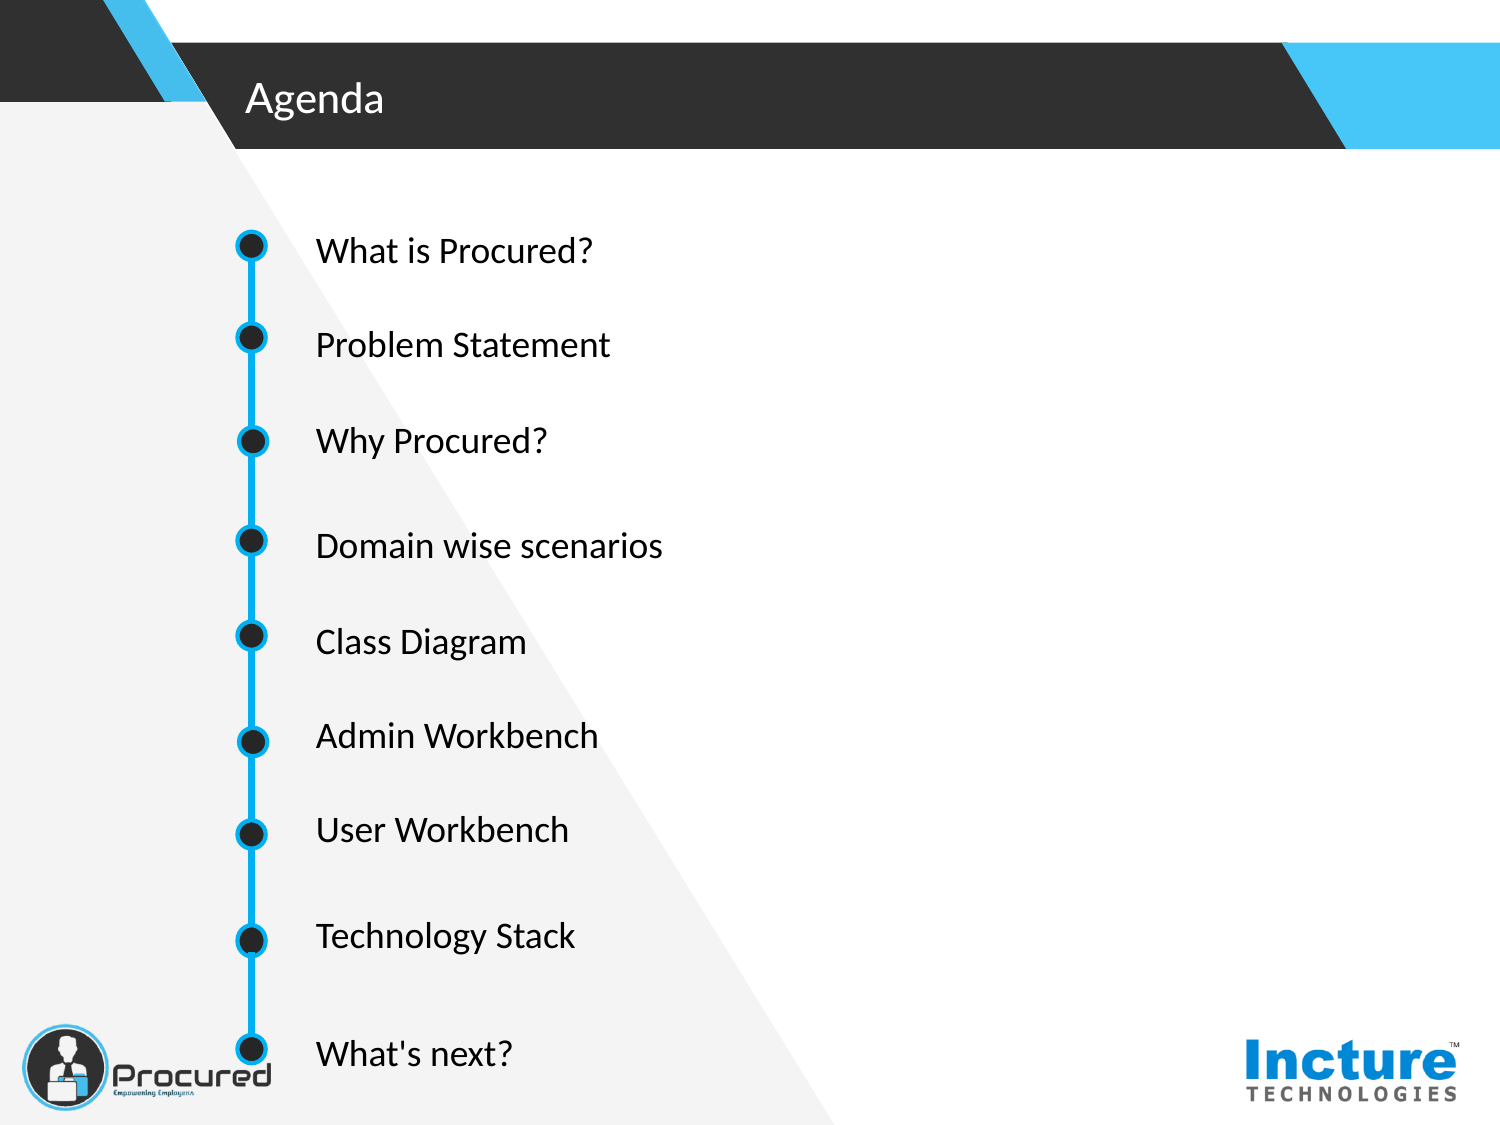

Agenda
What is Procured?

Problem Statement

Why Procured?

Domain wise scenarios

Class Diagram

Admin Workbench

User Workbench

Technology Stack

What's next?